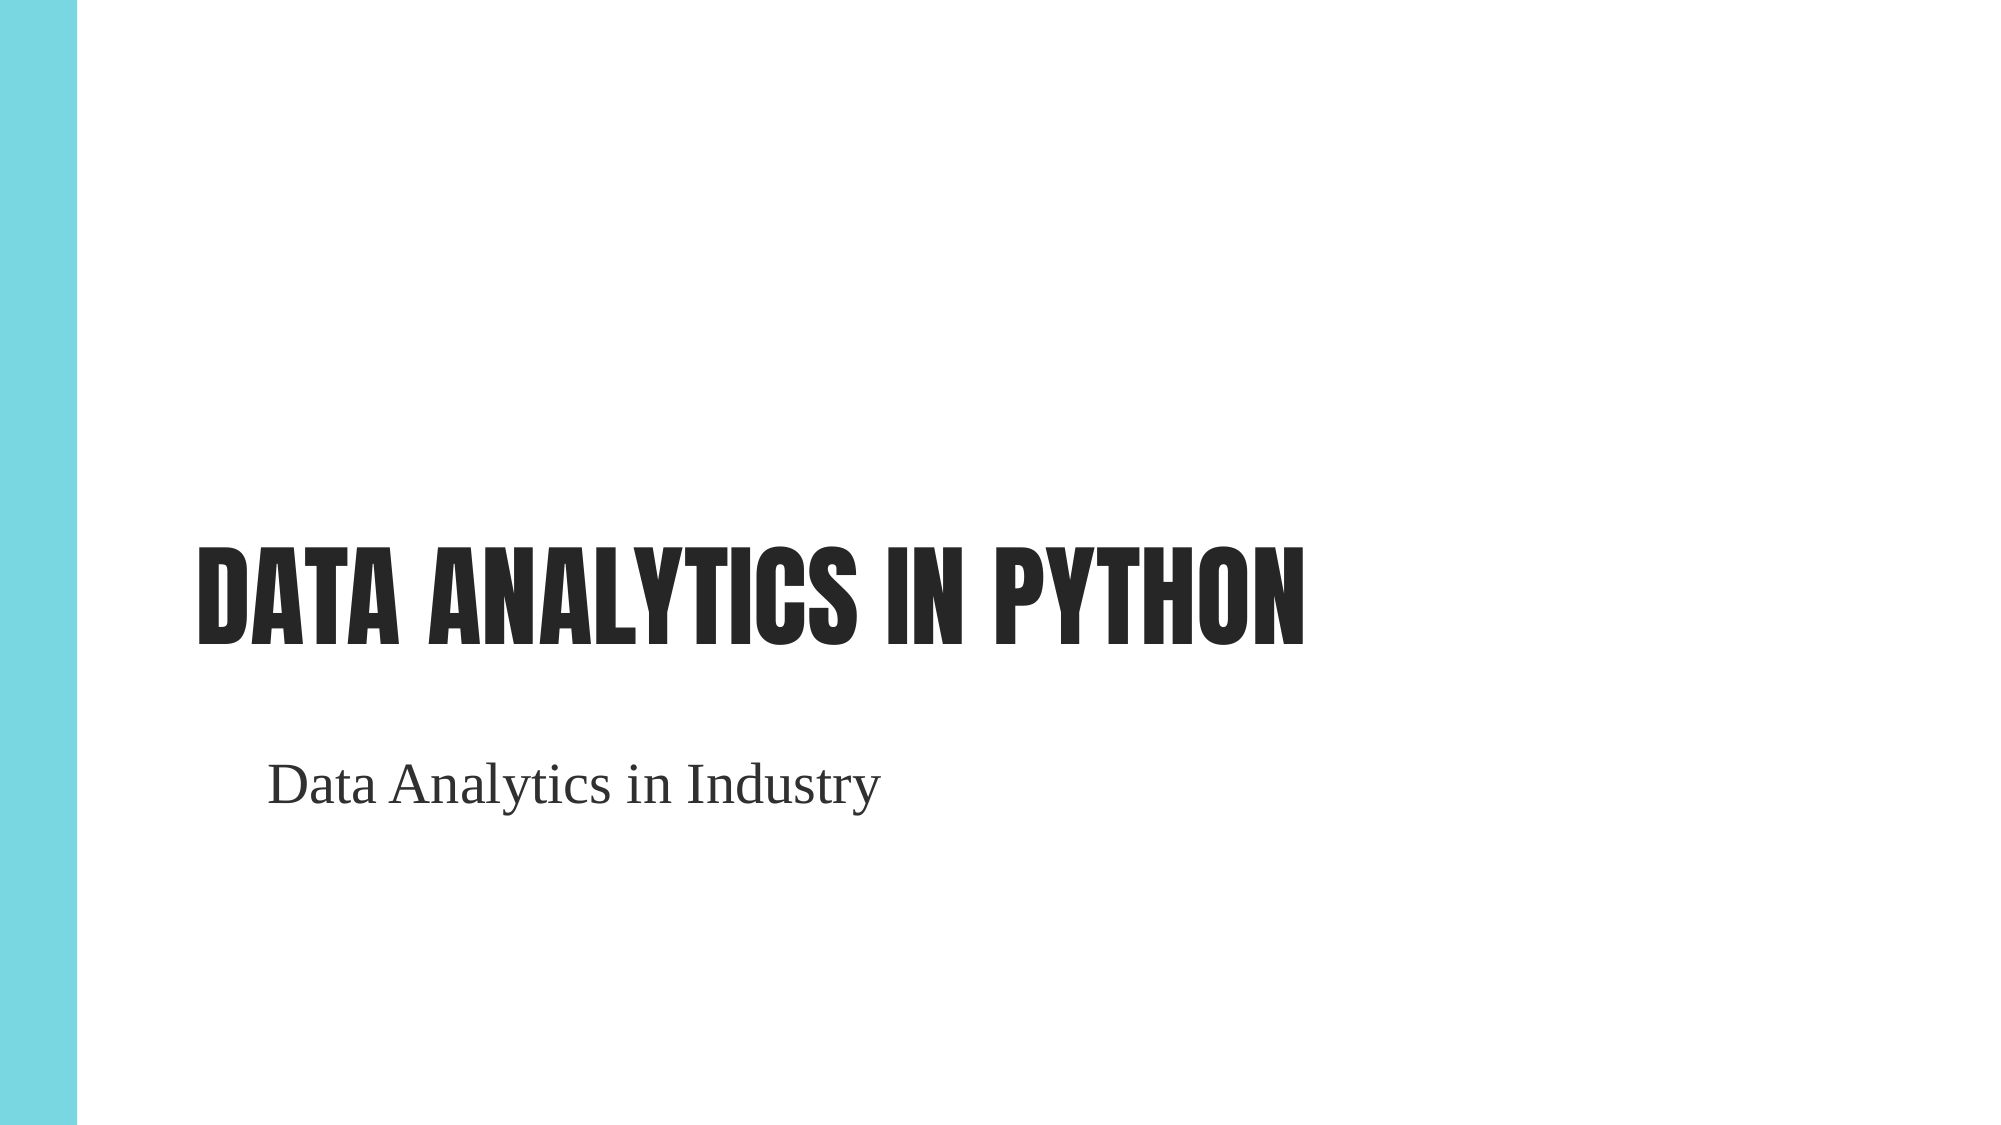

# Data Analytics in Python
Data Analytics in Industry